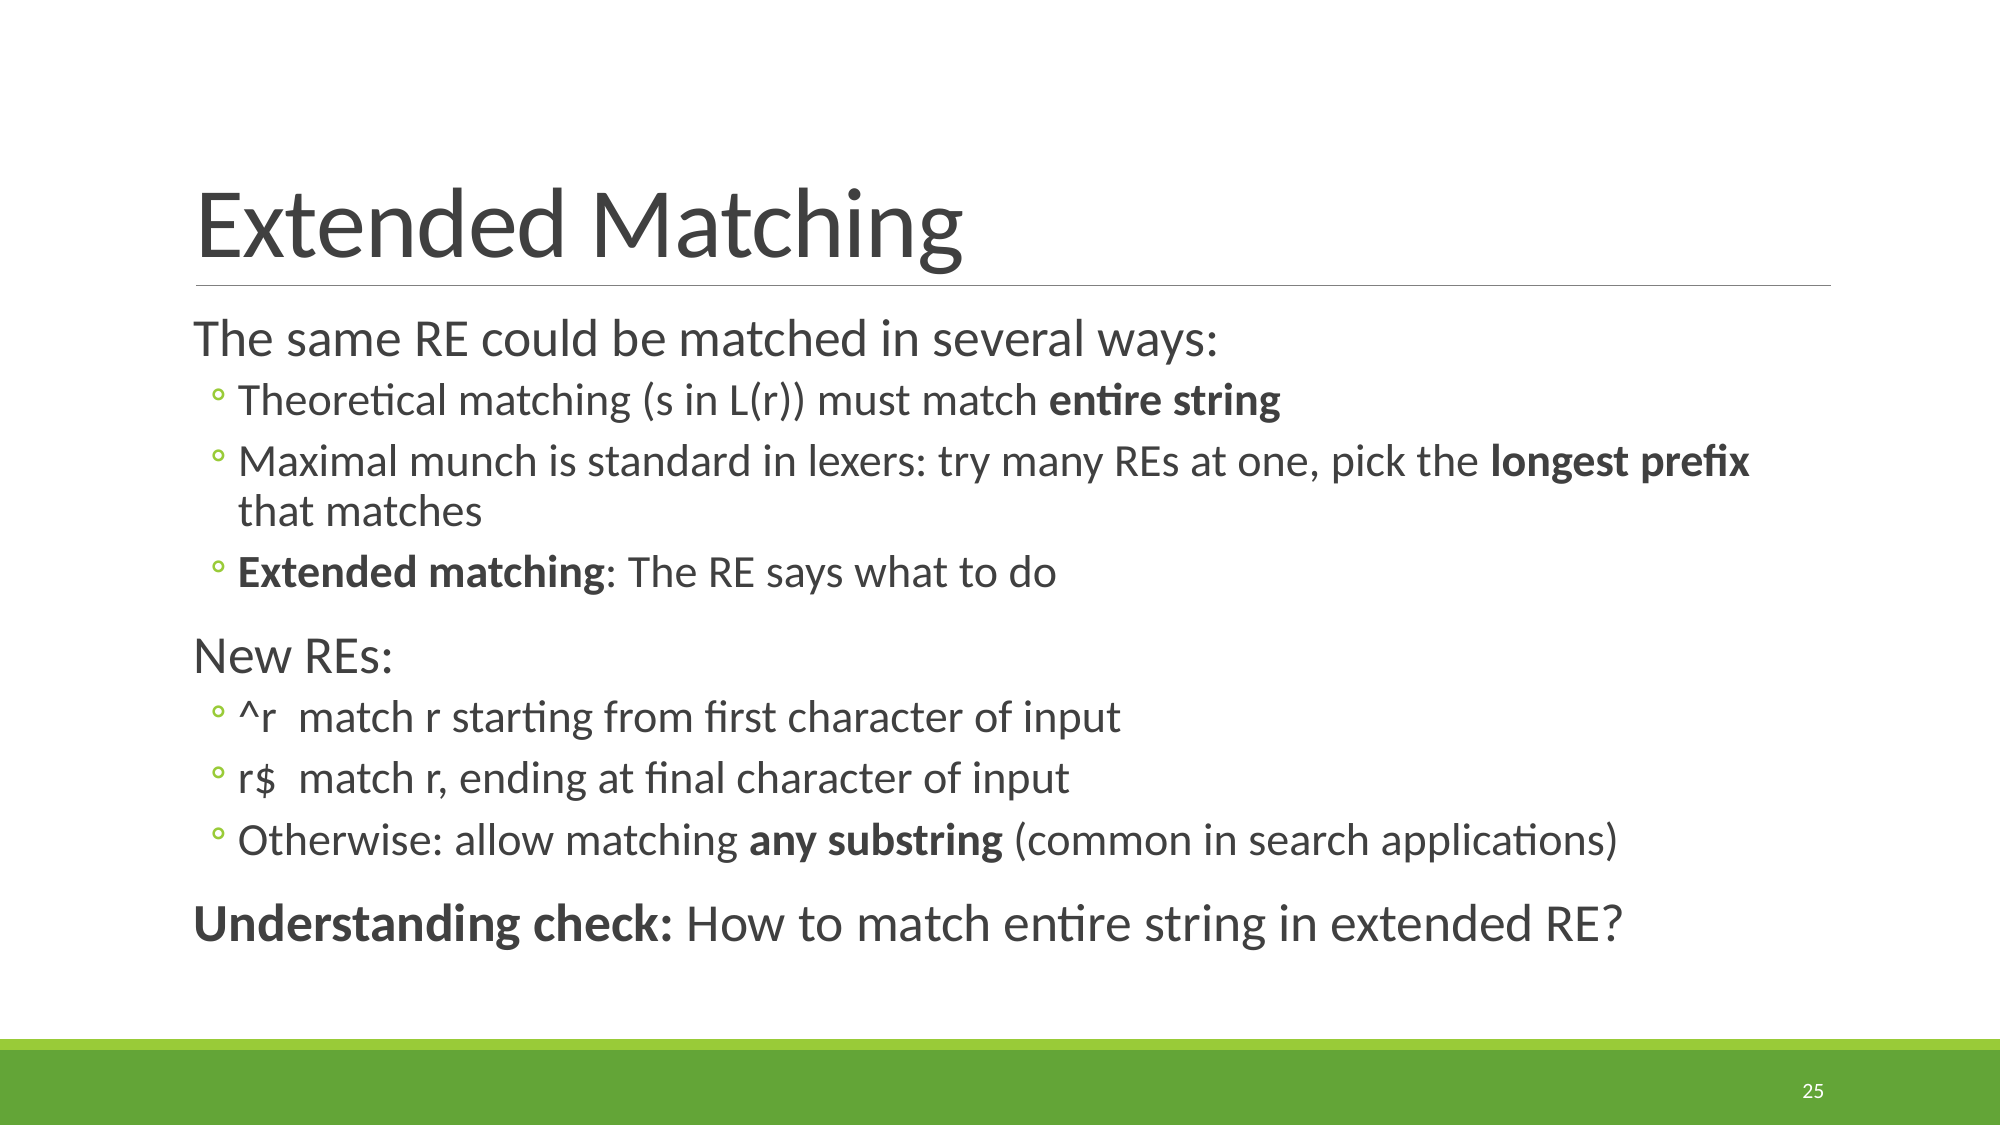

# Extended Matching
The same RE could be matched in several ways:
Theoretical matching (s in L(r)) must match entire string
Maximal munch is standard in lexers: try many REs at one, pick the longest prefix that matches
Extended matching: The RE says what to do
New REs:
^r  match r starting from first character of input
r$  match r, ending at final character of input
Otherwise: allow matching any substring (common in search applications)
Understanding check: How to match entire string in extended RE?
25